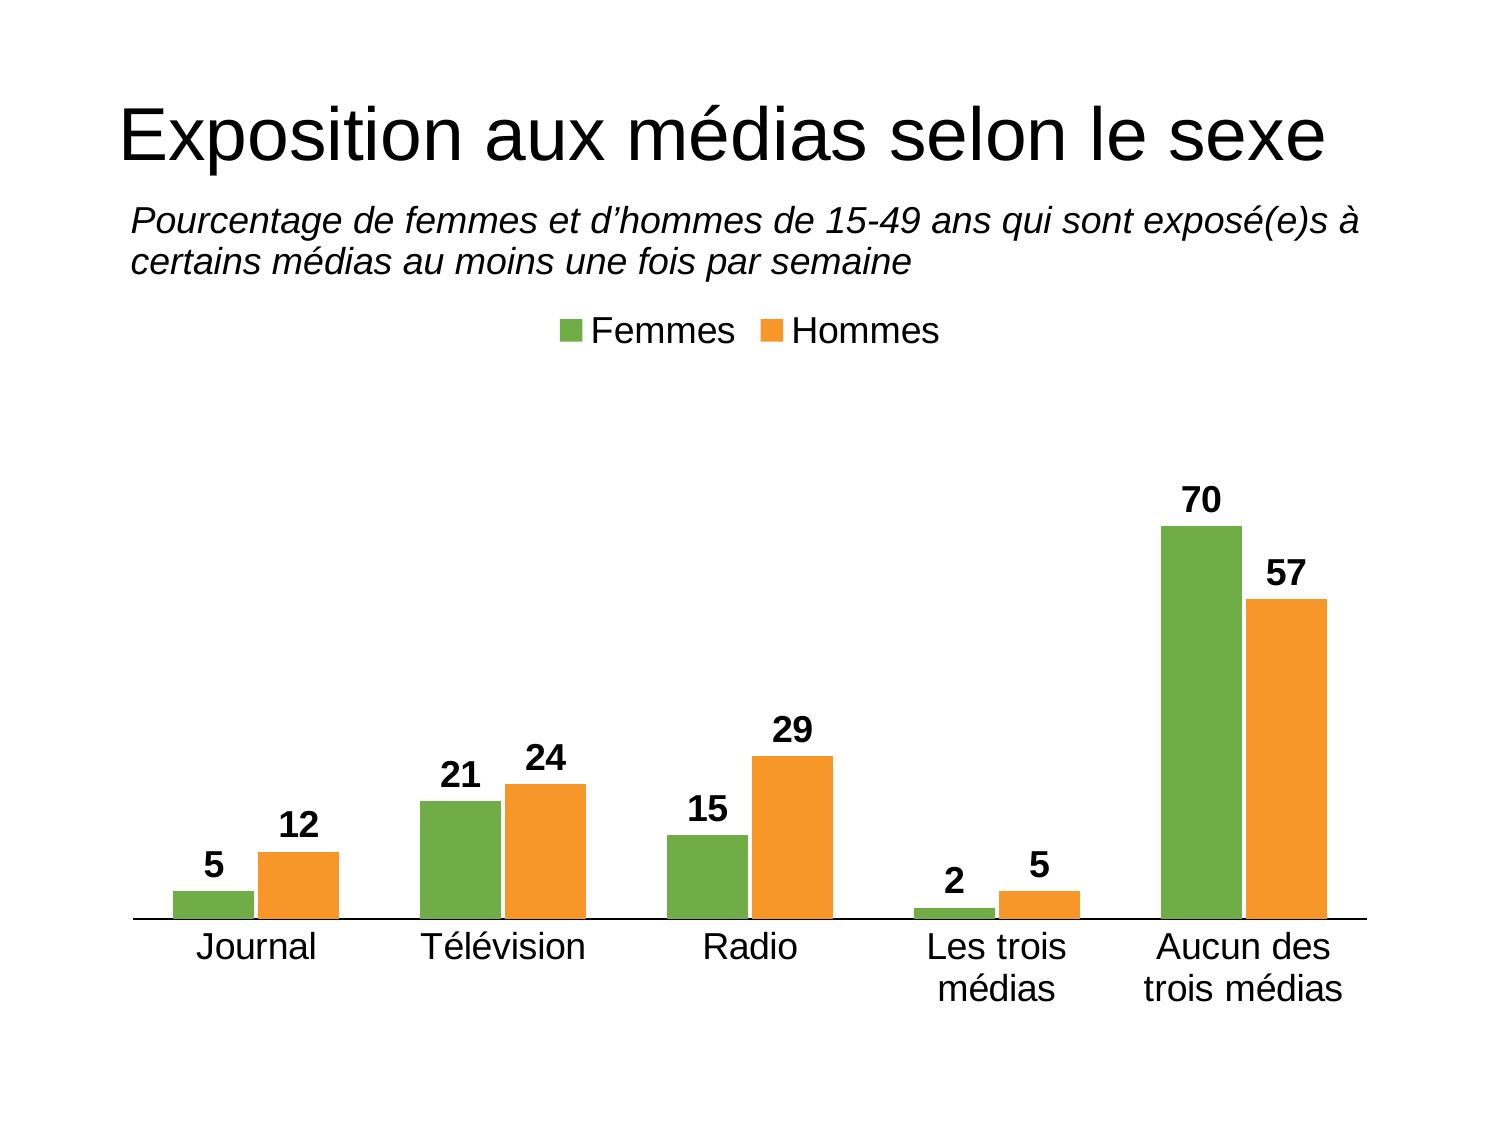

# Exposition aux médias selon le sexe
Pourcentage de femmes et d’hommes de 15-49 ans qui sont exposé(e)s à certains médias au moins une fois par semaine

### Chart

| Category | Femmes | Hommes |
|---|---|---|
| Journal | 5.0 | 12.0 |
| Télévision | 21.0 | 24.0 |
| Radio | 15.0 | 29.0 |
| Les trois médias | 2.0 | 5.0 |
| Aucun des trois médias | 70.0 | 57.0 |